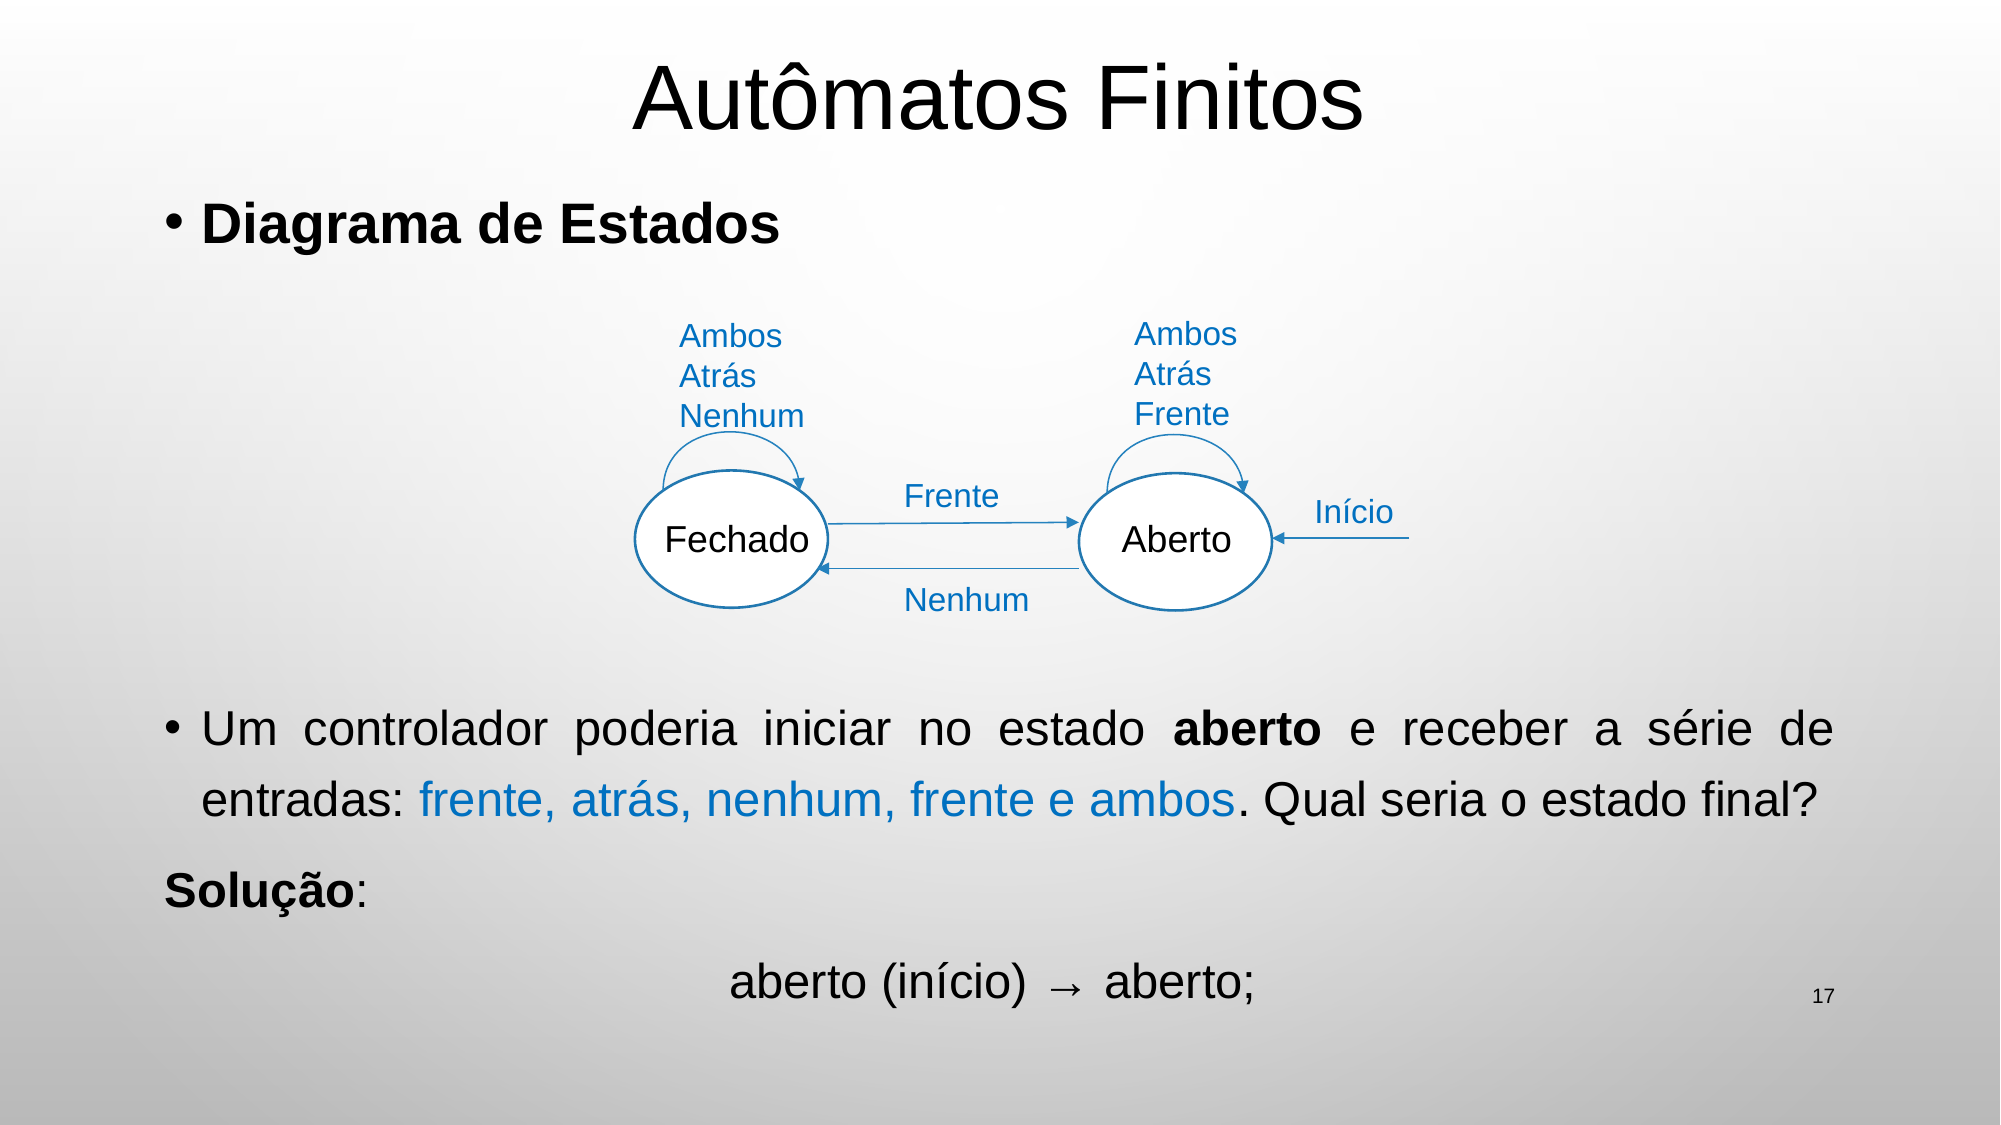

# Autômatos Finitos
Diagrama de Estados

Um controlador poderia iniciar no estado aberto e receber a série de entradas: frente, atrás, nenhum, frente e ambos. Qual seria o estado final?
Solução:
aberto (início) → aberto;
Ambos
Atrás
Frente
Ambos
Atrás
Nenhum
Frente
Fe
Fe
Início
Fechado
Aberto
Nenhum
17